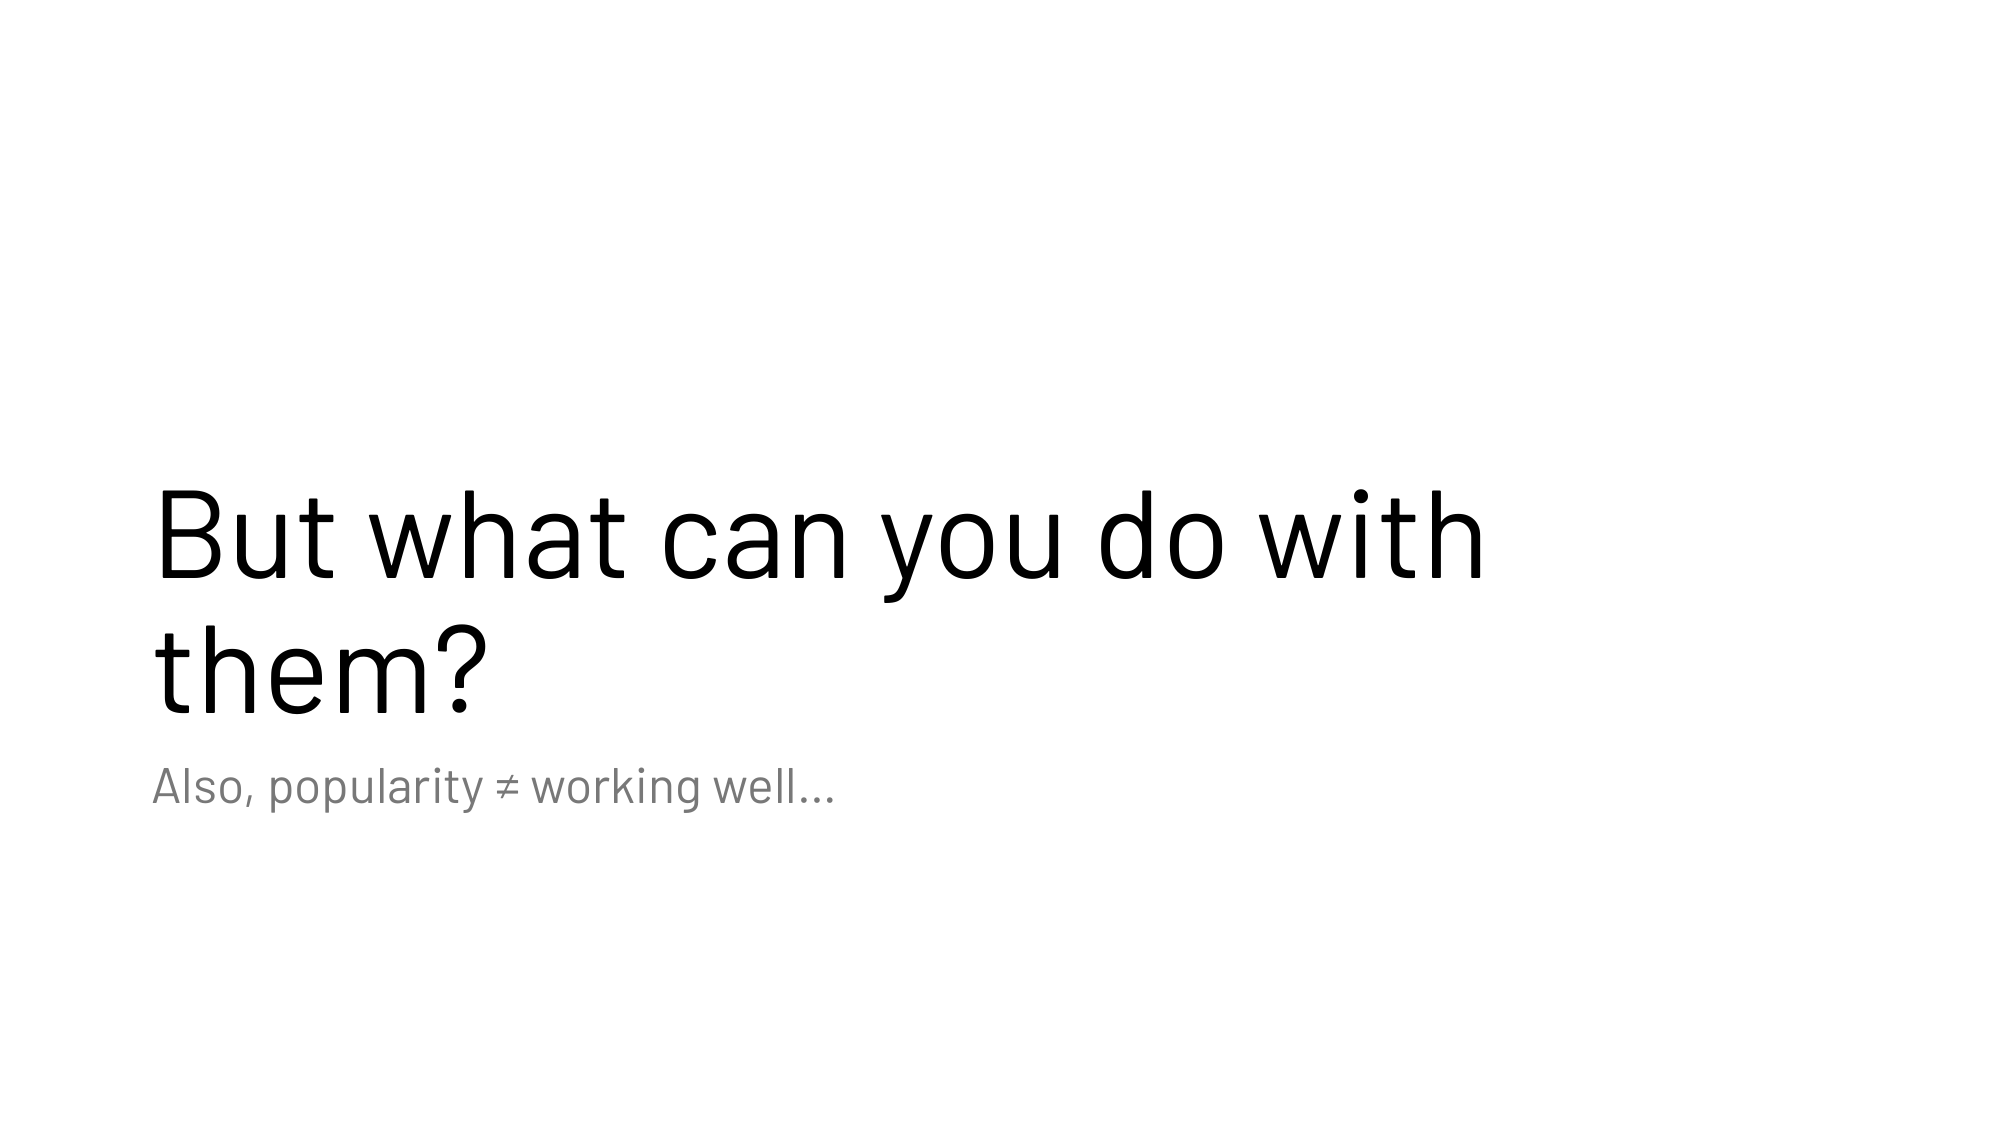

# But what can you do with them?
Also, popularity ≠ working well…